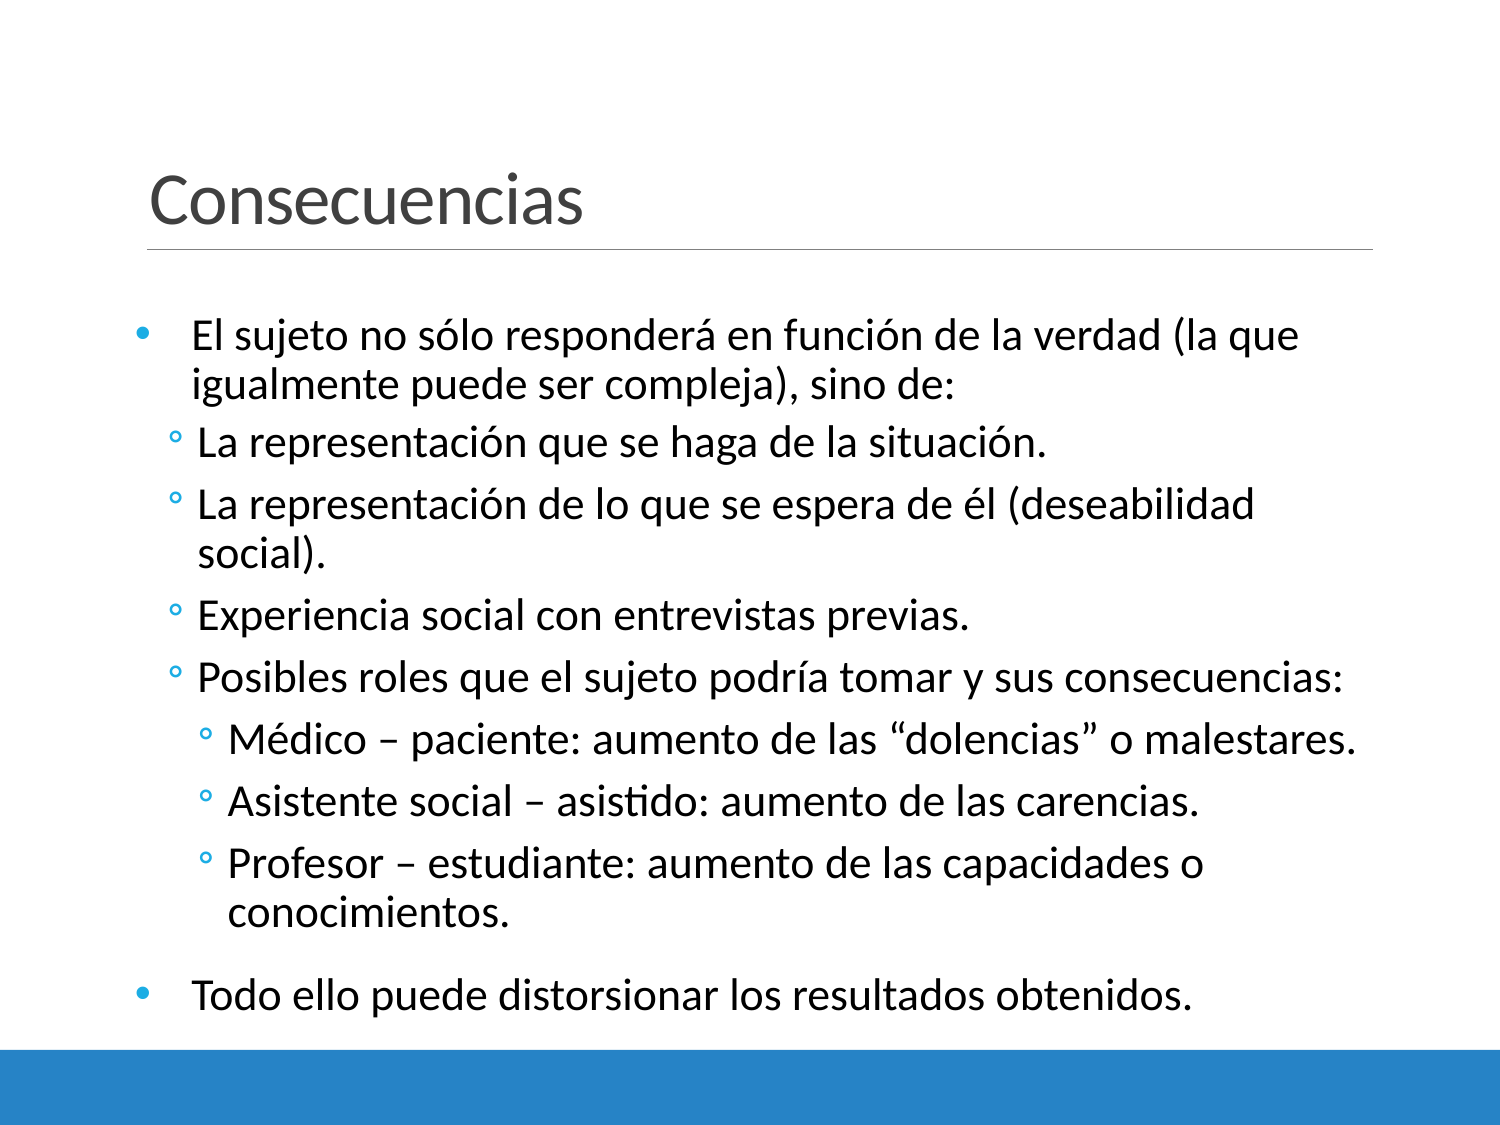

# Consecuencias
El sujeto no sólo responderá en función de la verdad (la que igualmente puede ser compleja), sino de:
La representación que se haga de la situación.
La representación de lo que se espera de él (deseabilidad social).
Experiencia social con entrevistas previas.
Posibles roles que el sujeto podría tomar y sus consecuencias:
Médico – paciente: aumento de las “dolencias” o malestares.
Asistente social – asistido: aumento de las carencias.
Profesor – estudiante: aumento de las capacidades o conocimientos.
Todo ello puede distorsionar los resultados obtenidos.